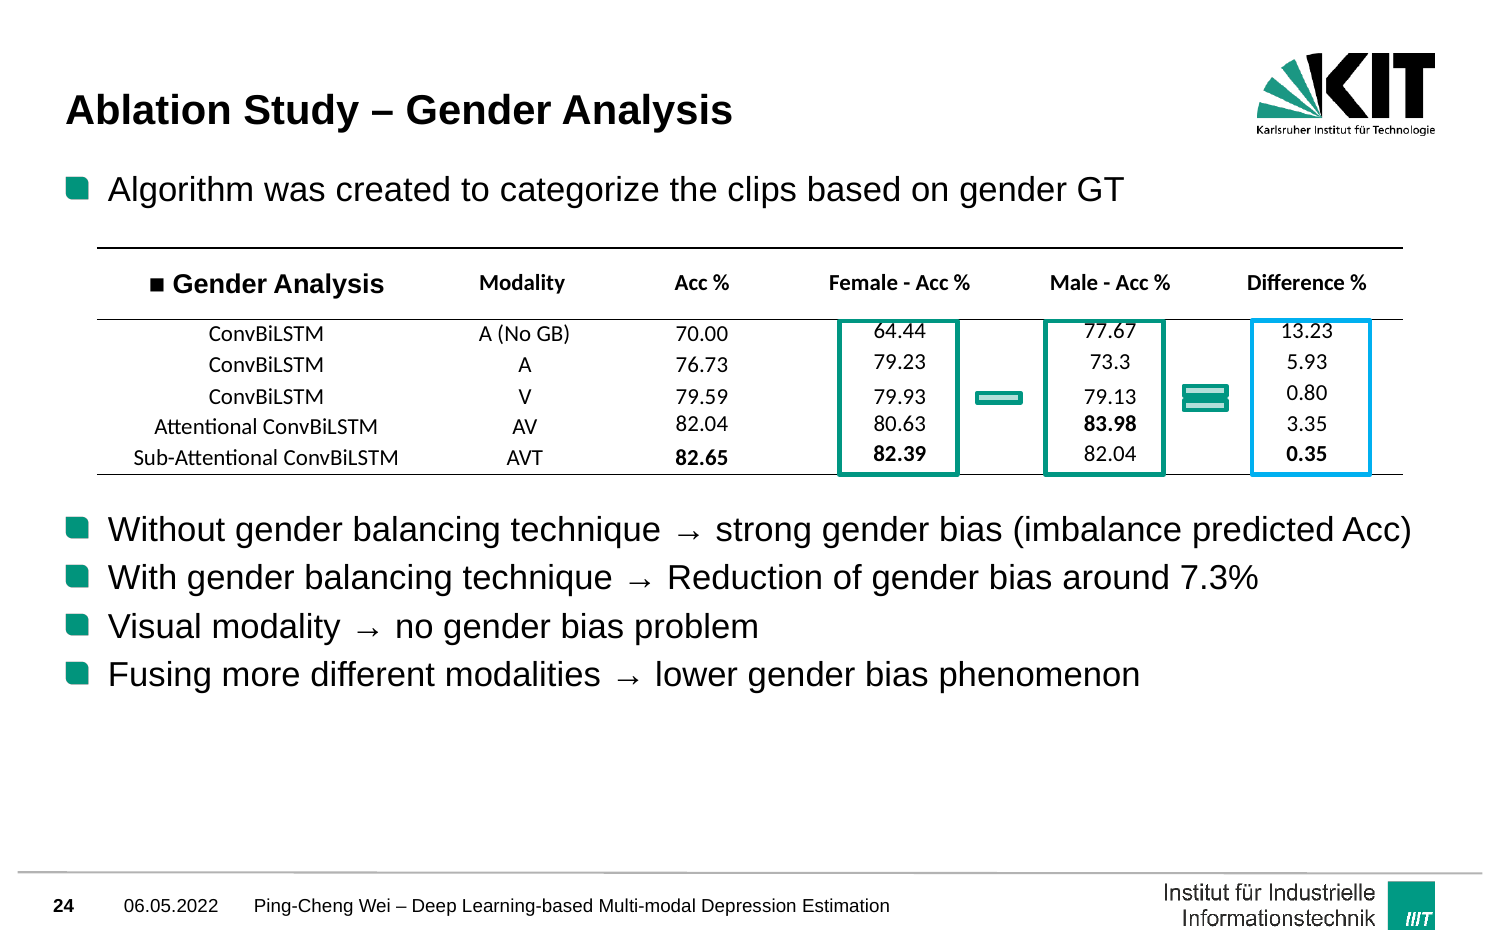

# Ablation Study – Gender Analysis
Algorithm was created to categorize the clips based on gender GT

Without gender balancing technique → strong gender bias (imbalance predicted Acc)
With gender balancing technique → Reduction of gender bias around 7.3%
Visual modality → no gender bias problem
Fusing more different modalities → lower gender bias phenomenon

| ■ Gender Analysis | Modality | Acc % | Female - Acc % | Male - Acc % | Difference % |
| --- | --- | --- | --- | --- | --- |
| ConvBiLSTM | A (No GB) | 70.00 | 64.44 | 77.67 | 13.23 |
| ConvBiLSTM | A | 76.73 | 79.23 | 73.3 | 5.93 |
| ConvBiLSTM | V | 79.59 | 79.93 | 79.13 | 0.80 |
| Attentional ConvBiLSTM | AV | 82.04 | 80.63 | 83.98 | 3.35 |
| Sub-Attentional ConvBiLSTM | AVT | 82.65 | 82.39 | 82.04 | 0.35 |